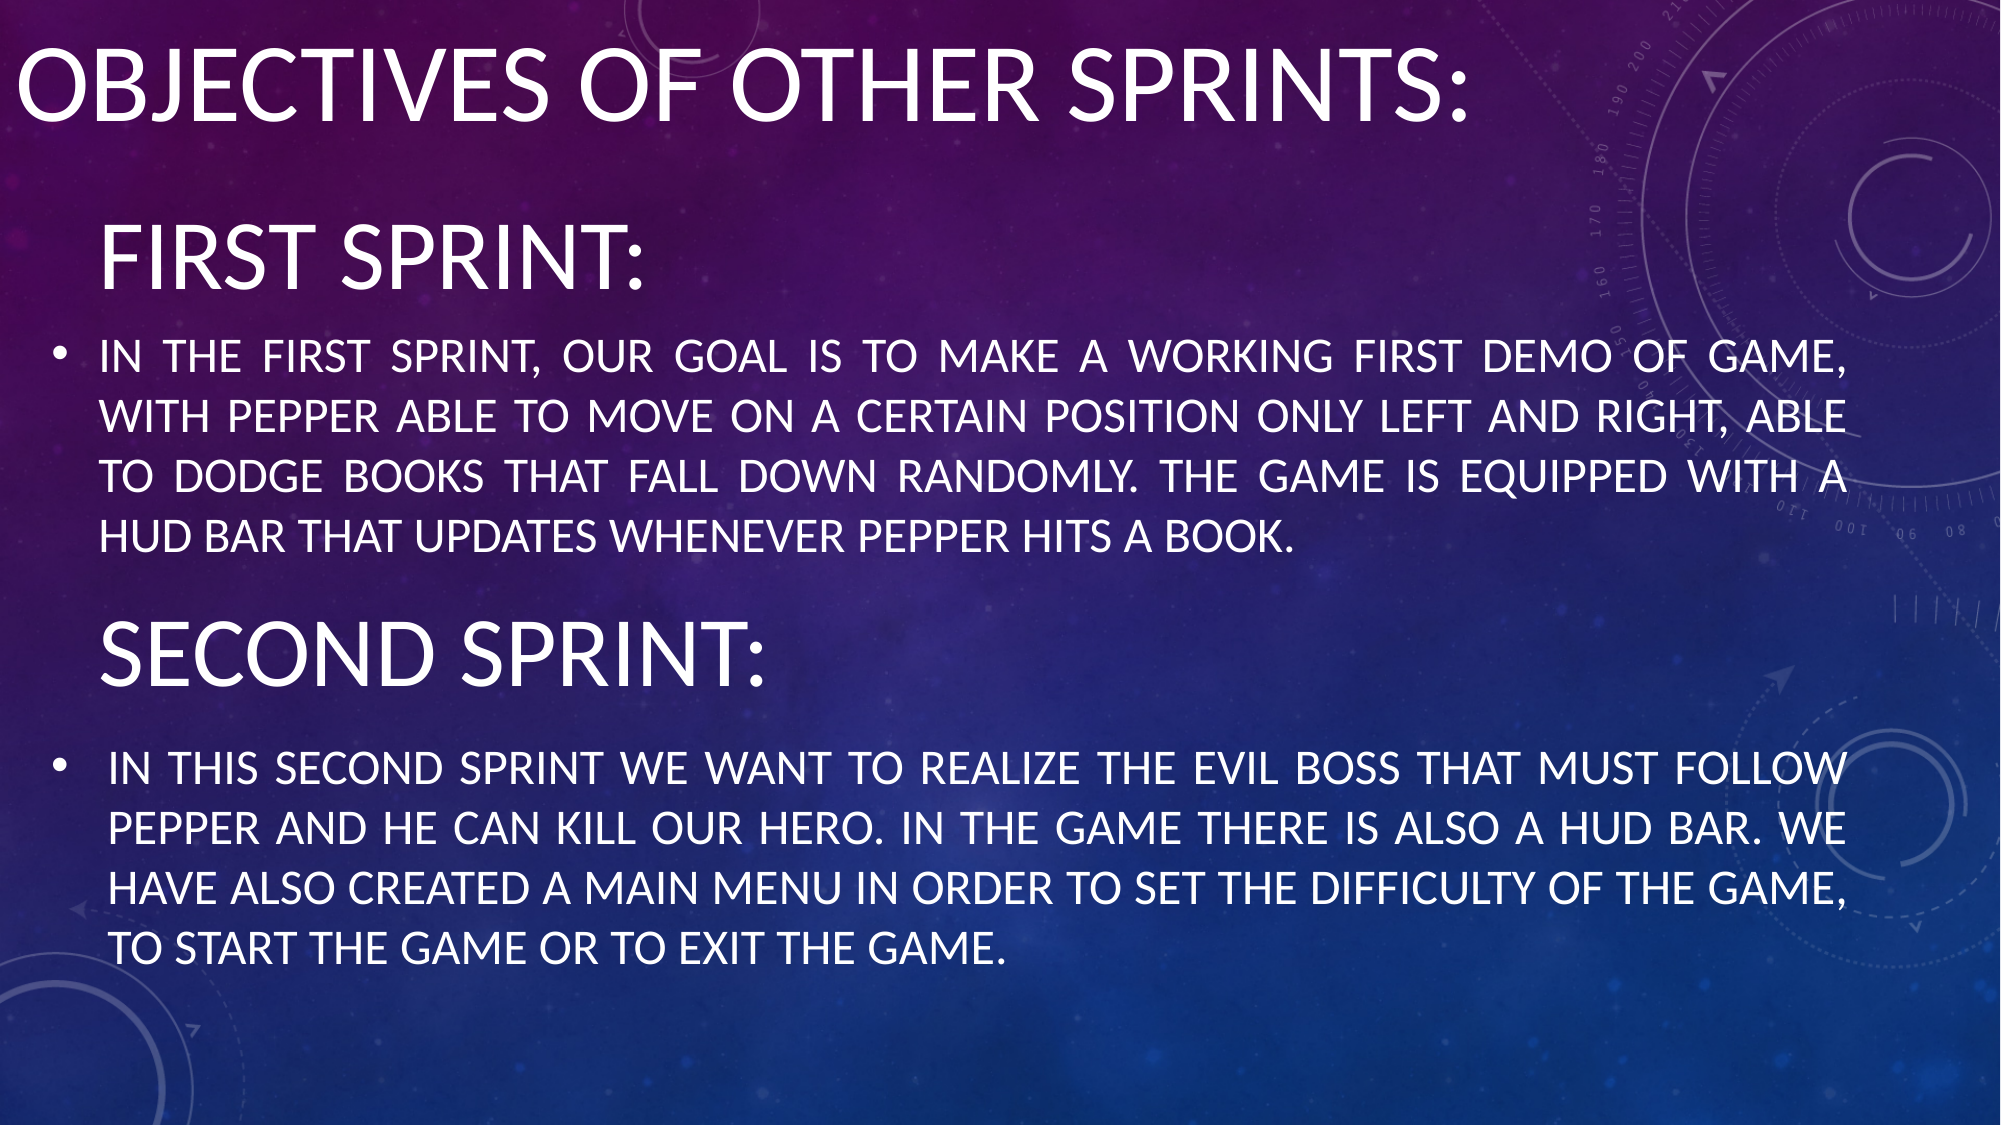

# OBJECTIVES OF OTHER SPRINTS:
FIRST SPRINT:
IN THE FIRST SPRINT, OUR GOAL IS TO MAKE A WORKING FIRST DEMO OF GAME, WITH PEPPER ABLE TO MOVE ON A CERTAIN POSITION ONLY LEFT AND RIGHT, ABLE TO DODGE BOOKS THAT FALL DOWN RANDOMLY. THE GAME IS EQUIPPED WITH A HUD BAR THAT UPDATES WHENEVER PEPPER HITS A BOOK.
SECOND SPRINT:
IN THIS SECOND SPRINT WE WANT TO REALIZE THE EVIL BOSS THAT MUST FOLLOW PEPPER AND HE CAN KILL OUR HERO. IN THE GAME THERE IS ALSO A HUD BAR. WE HAVE ALSO CREATED A MAIN MENU IN ORDER TO SET THE DIFFICULTY OF THE GAME, TO START THE GAME OR TO EXIT THE GAME.